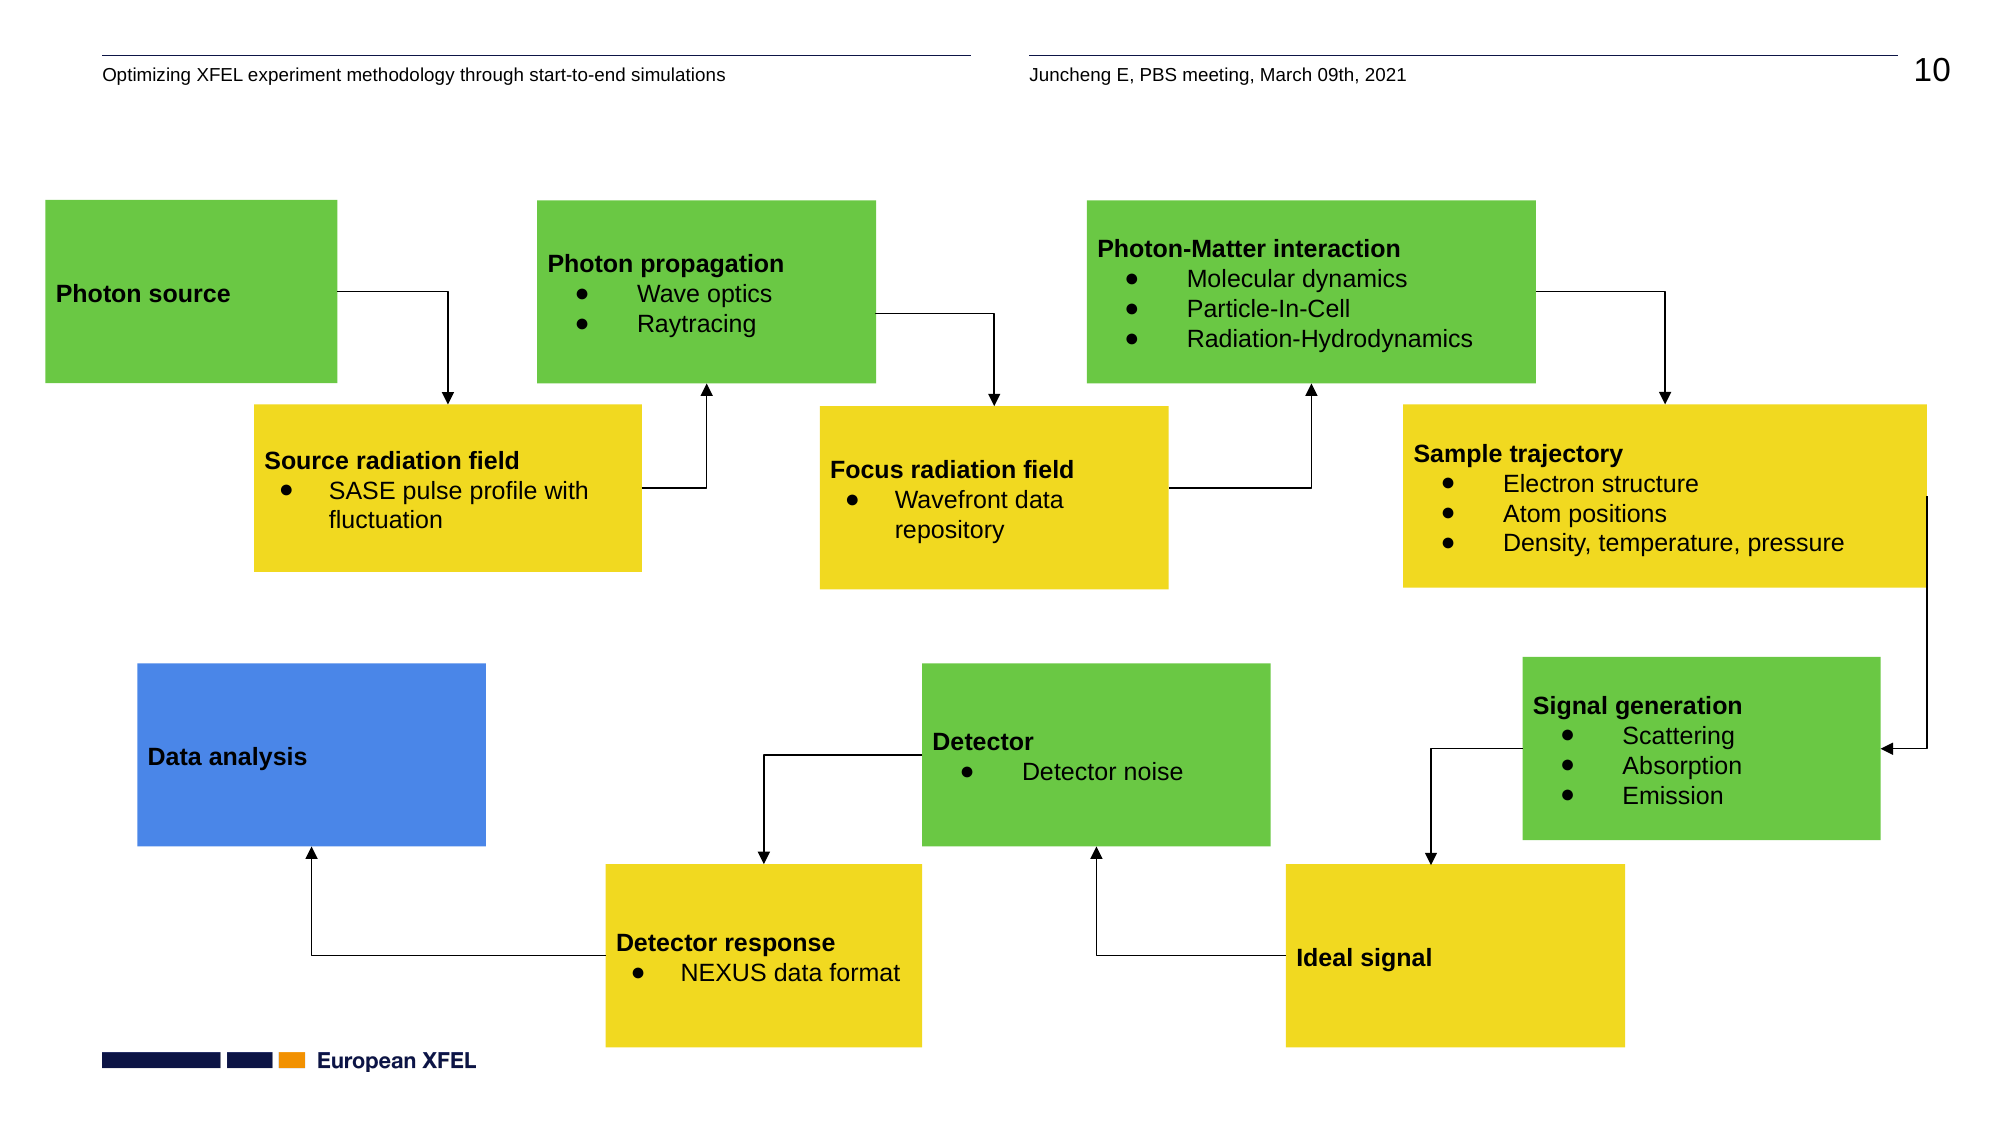

Photon source
Photon propagation
Wave optics
Raytracing
Photon-Matter interaction
Molecular dynamics
Particle-In-Cell
Radiation-Hydrodynamics
Source radiation field
SASE pulse profile with fluctuation
Sample trajectory
Electron structure
Atom positions
Density, temperature, pressure
Focus radiation field
Wavefront data repository
Signal generation
Scattering
Absorption
Emission
Data analysis
Detector
Detector noise
Ideal signal
Detector response
NEXUS data format